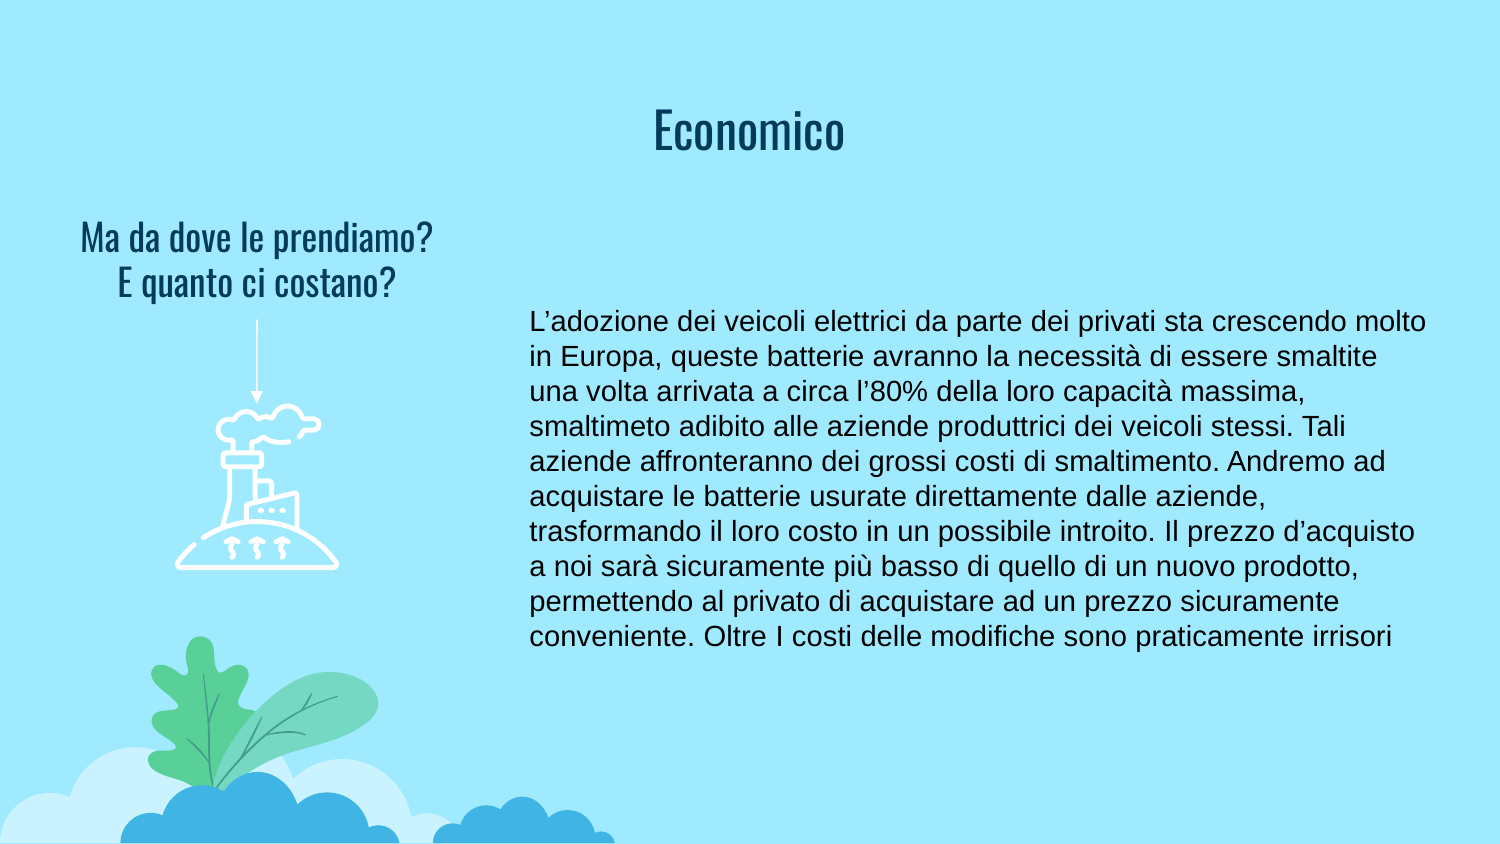

Economico

Ma da dove le prendiamo?
E quanto ci costano?
Domanda di batterie
L’adozione dei veicoli elettrici da parte dei privati sta crescendo molto in Europa, queste batterie avranno la necessità di essere smaltite una volta arrivata a circa l’80% della loro capacità massima, smaltimeto adibito alle aziende produttrici dei veicoli stessi. Tali aziende affronteranno dei grossi costi di smaltimento. Andremo ad acquistare le batterie usurate direttamente dalle aziende, trasformando il loro costo in un possibile introito. Il prezzo d’acquisto a noi sarà sicuramente più basso di quello di un nuovo prodotto, permettendo al privato di acquistare ad un prezzo sicuramente conveniente. Oltre I costi delle modifiche sono praticamente irrisori

Legale
Sociale

Politico
Tecnologico

Ambientale